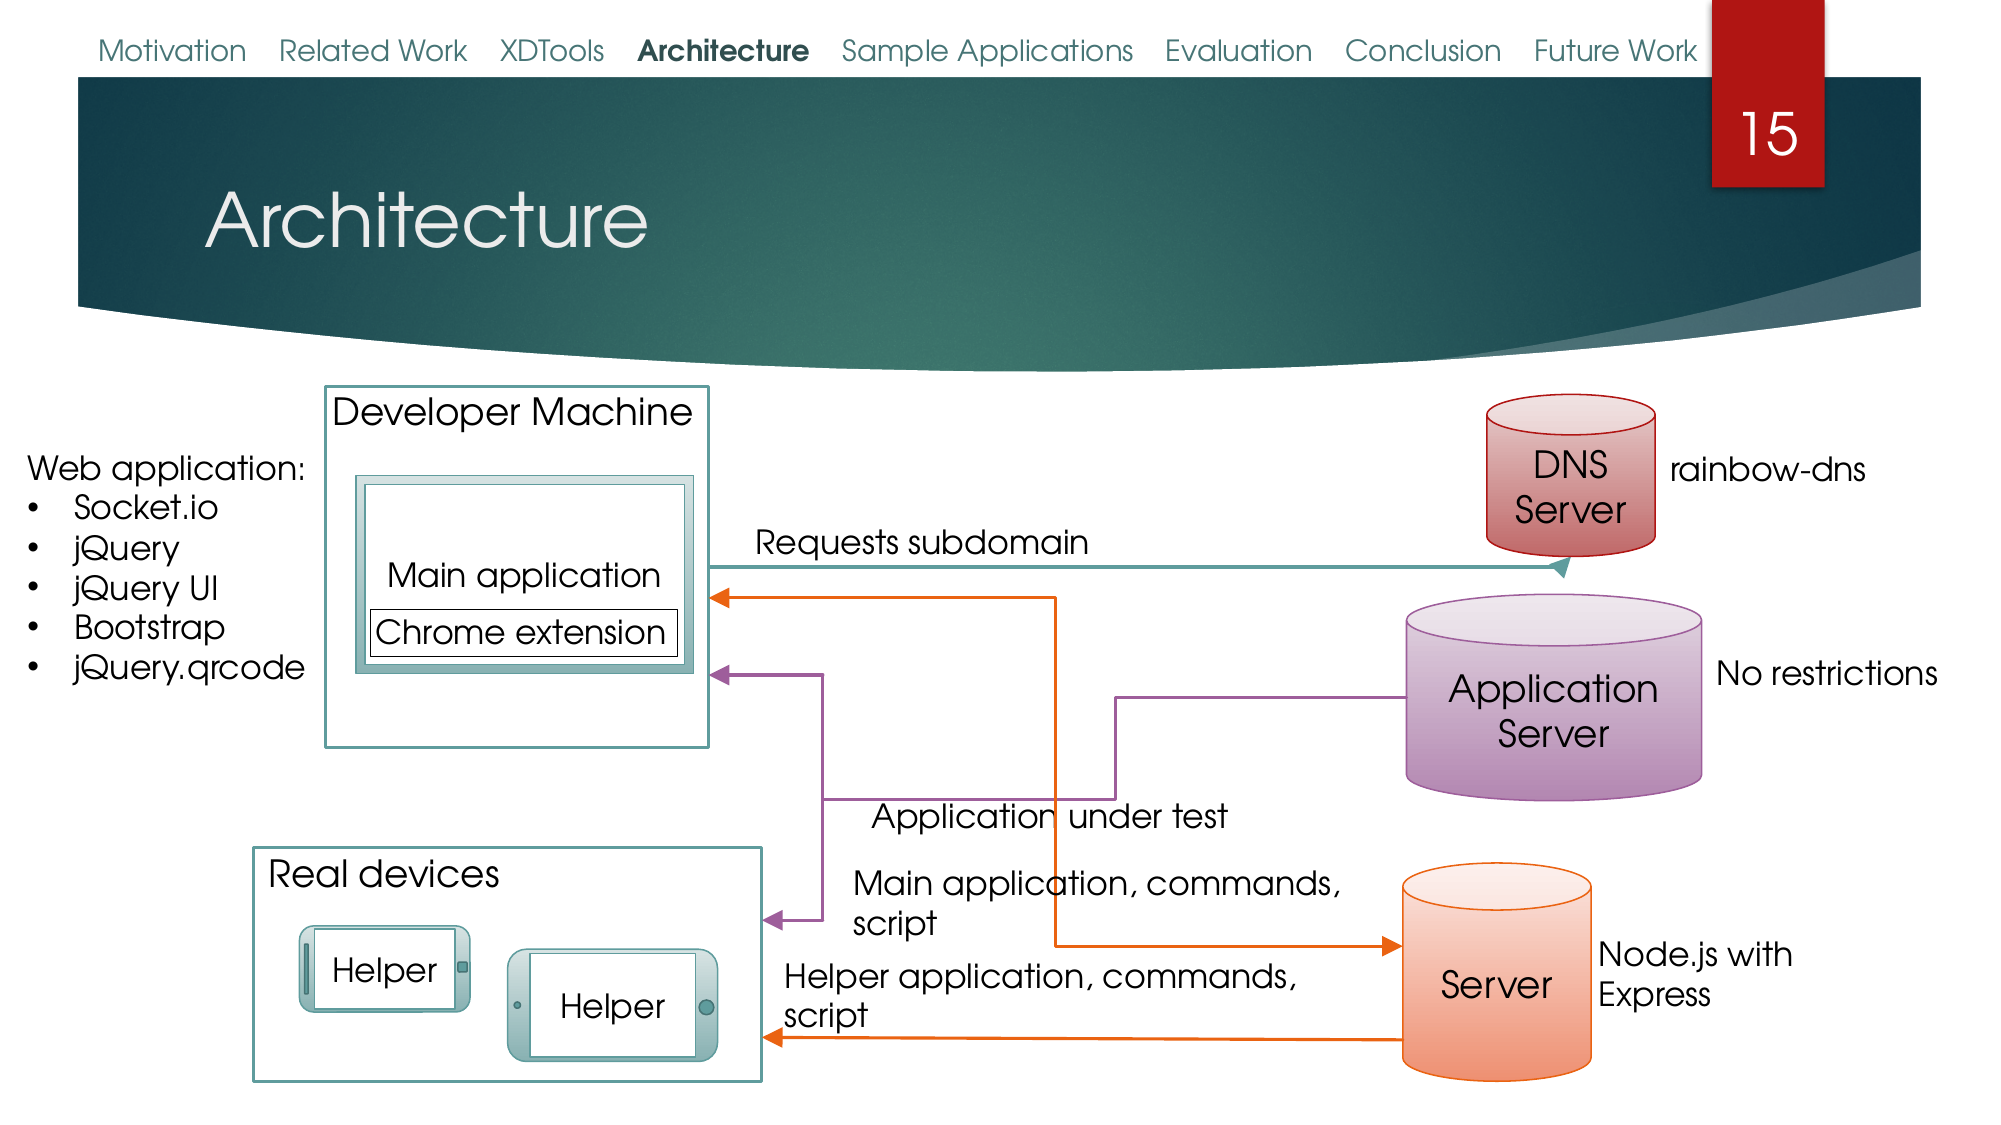

Motivation    Related Work    XDTools    Architecture    Sample Applications    Evaluation    Conclusion    Future Work
15
# Architecture
Developer Machine

Main application
DNS Server
Requests subdomain
Application Server
Application under test
Real devices

Helper

Helper

Main application, commands, script
Server
Helper application, commands, script
Web application:
Socket.io
jQuery
jQuery UI
Bootstrap
jQuery.qrcode
rainbow-dns
Chrome extension

No restrictions
Node.js with Express